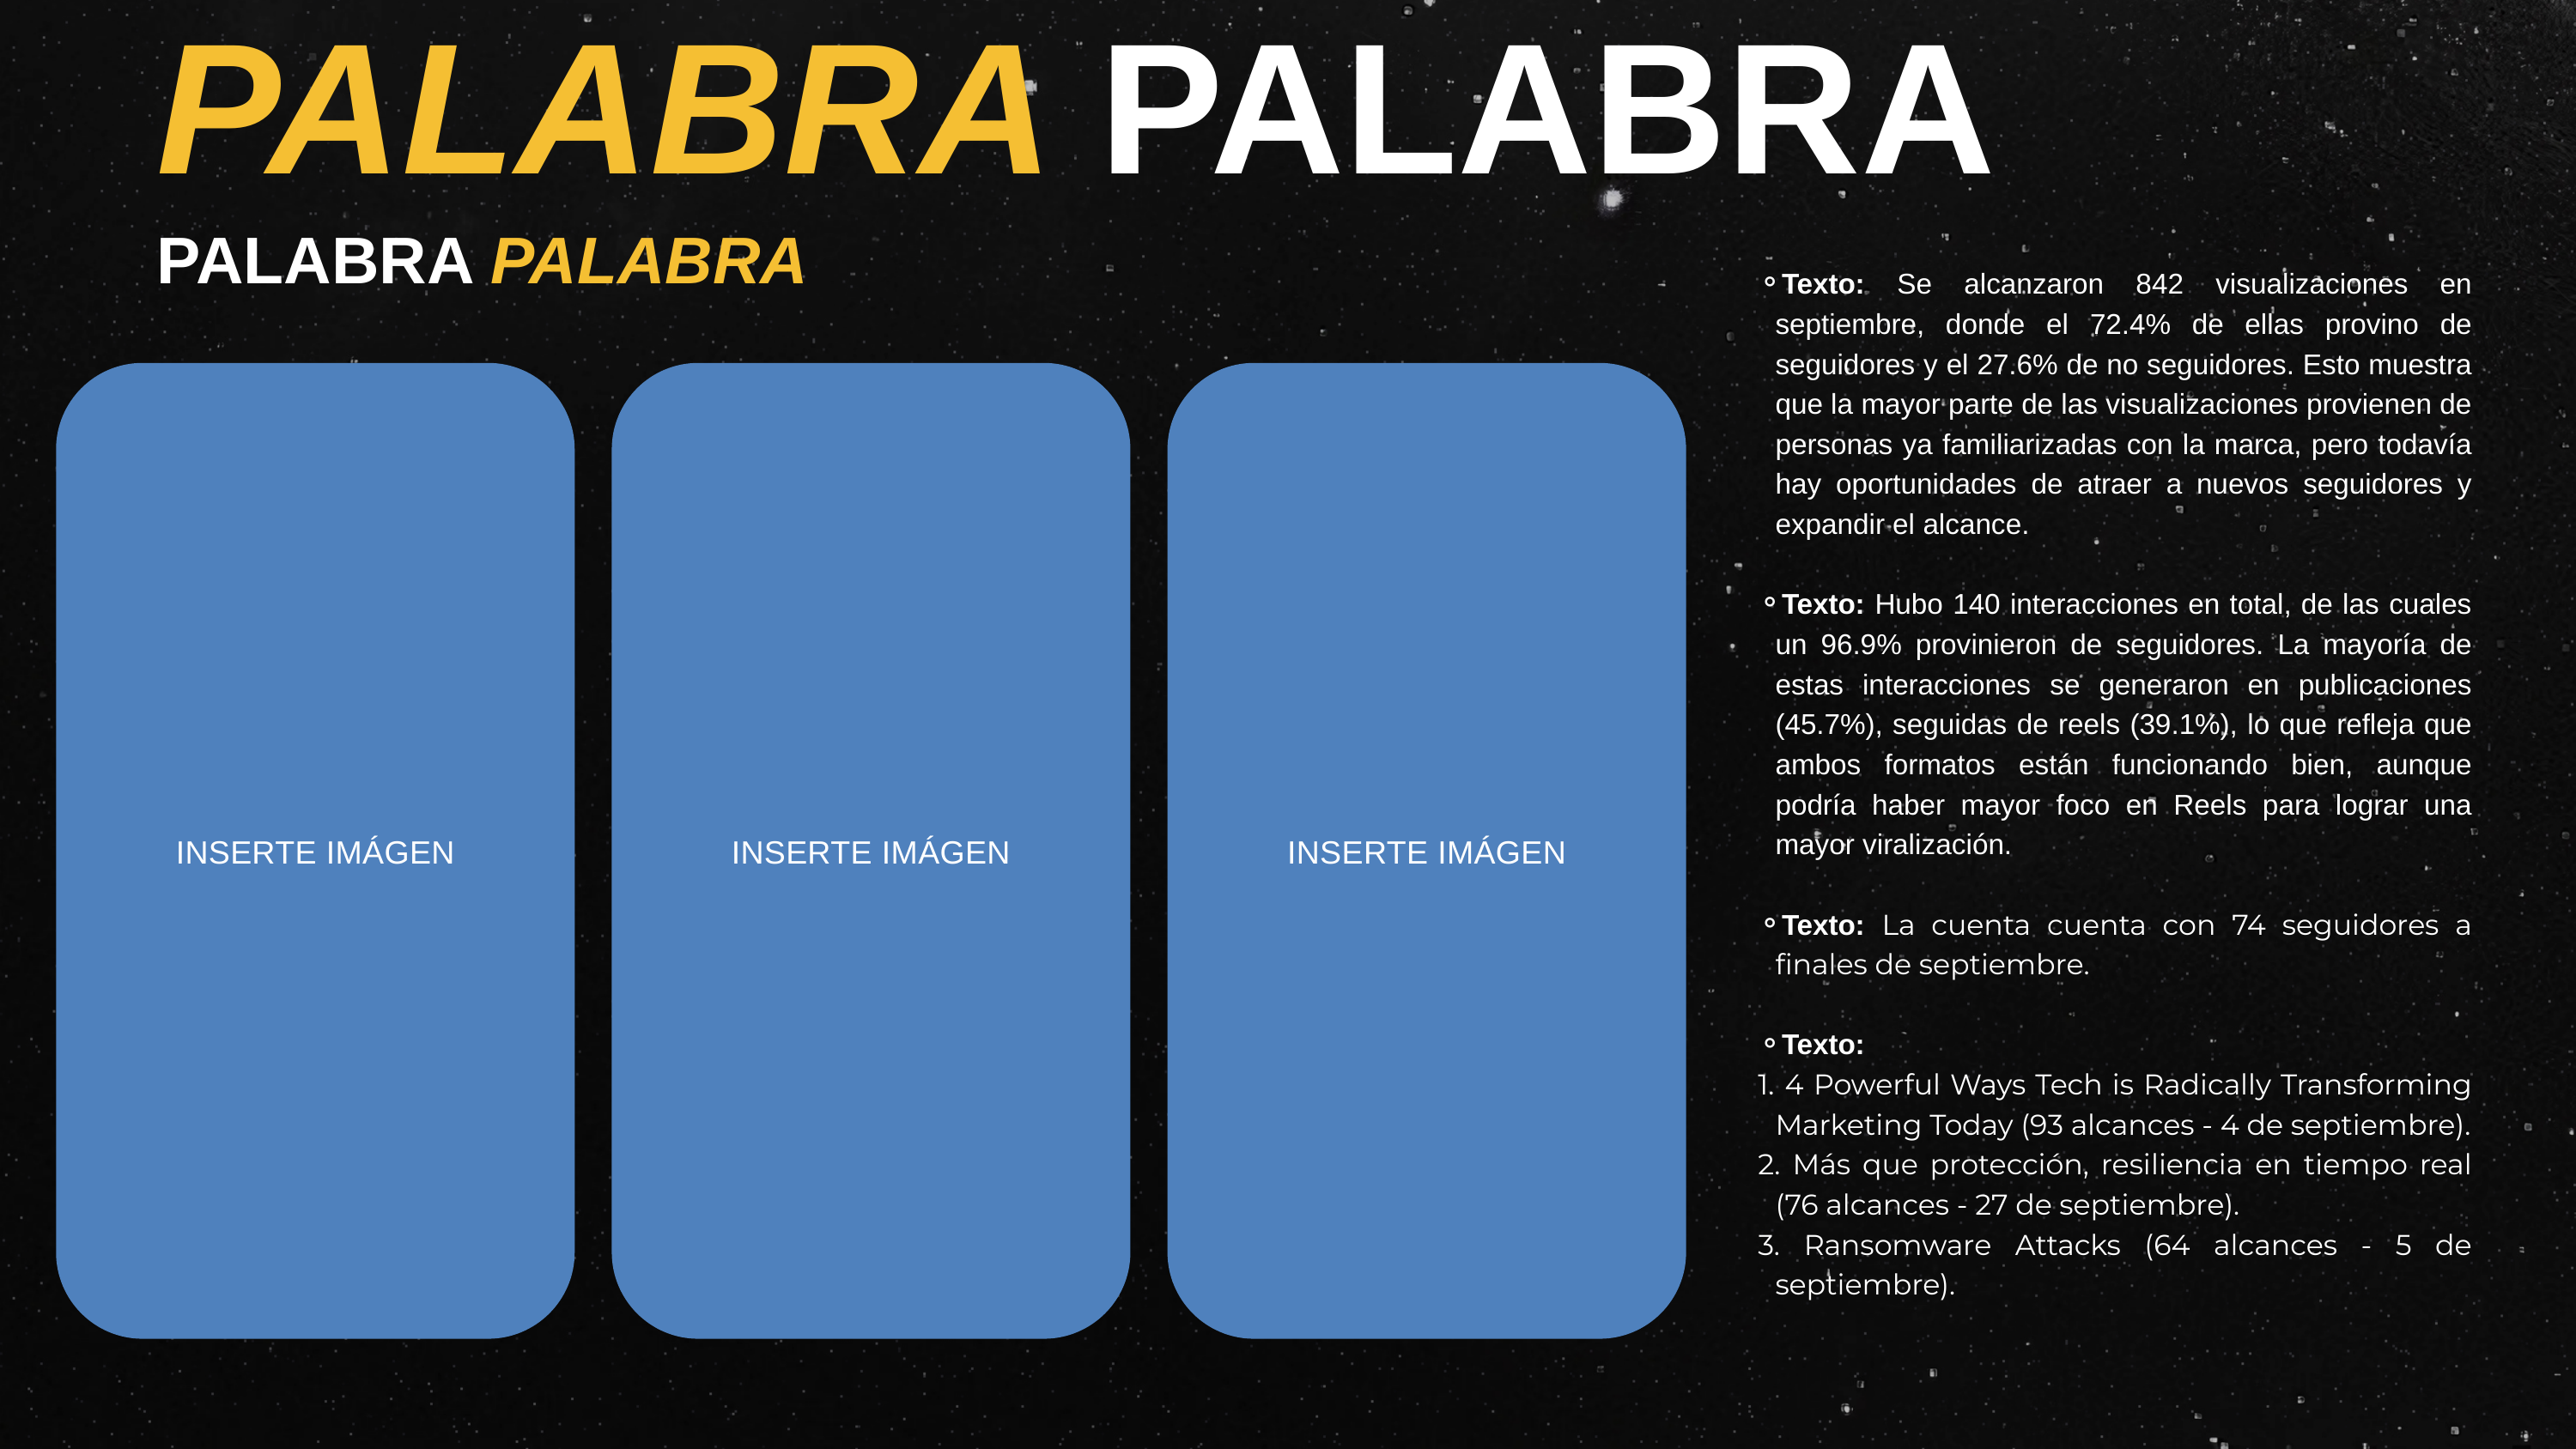

PALABRA PALABRA
PALABRA PALABRA
Texto: Se alcanzaron 842 visualizaciones en septiembre, donde el 72.4% de ellas provino de seguidores y el 27.6% de no seguidores. Esto muestra que la mayor parte de las visualizaciones provienen de personas ya familiarizadas con la marca, pero todavía hay oportunidades de atraer a nuevos seguidores y expandir el alcance.

Texto: Hubo 140 interacciones en total, de las cuales un 96.9% provinieron de seguidores. La mayoría de estas interacciones se generaron en publicaciones (45.7%), seguidas de reels (39.1%), lo que refleja que ambos formatos están funcionando bien, aunque podría haber mayor foco en Reels para lograr una mayor viralización.

Texto: La cuenta cuenta con 74 seguidores a finales de septiembre.

Texto:
 4 Powerful Ways Tech is Radically Transforming Marketing Today (93 alcances - 4 de septiembre).
 Más que protección, resiliencia en tiempo real (76 alcances - 27 de septiembre).
 Ransomware Attacks (64 alcances - 5 de septiembre).

INSERTE IMÁGEN

INSERTE IMÁGEN

INSERTE IMÁGEN